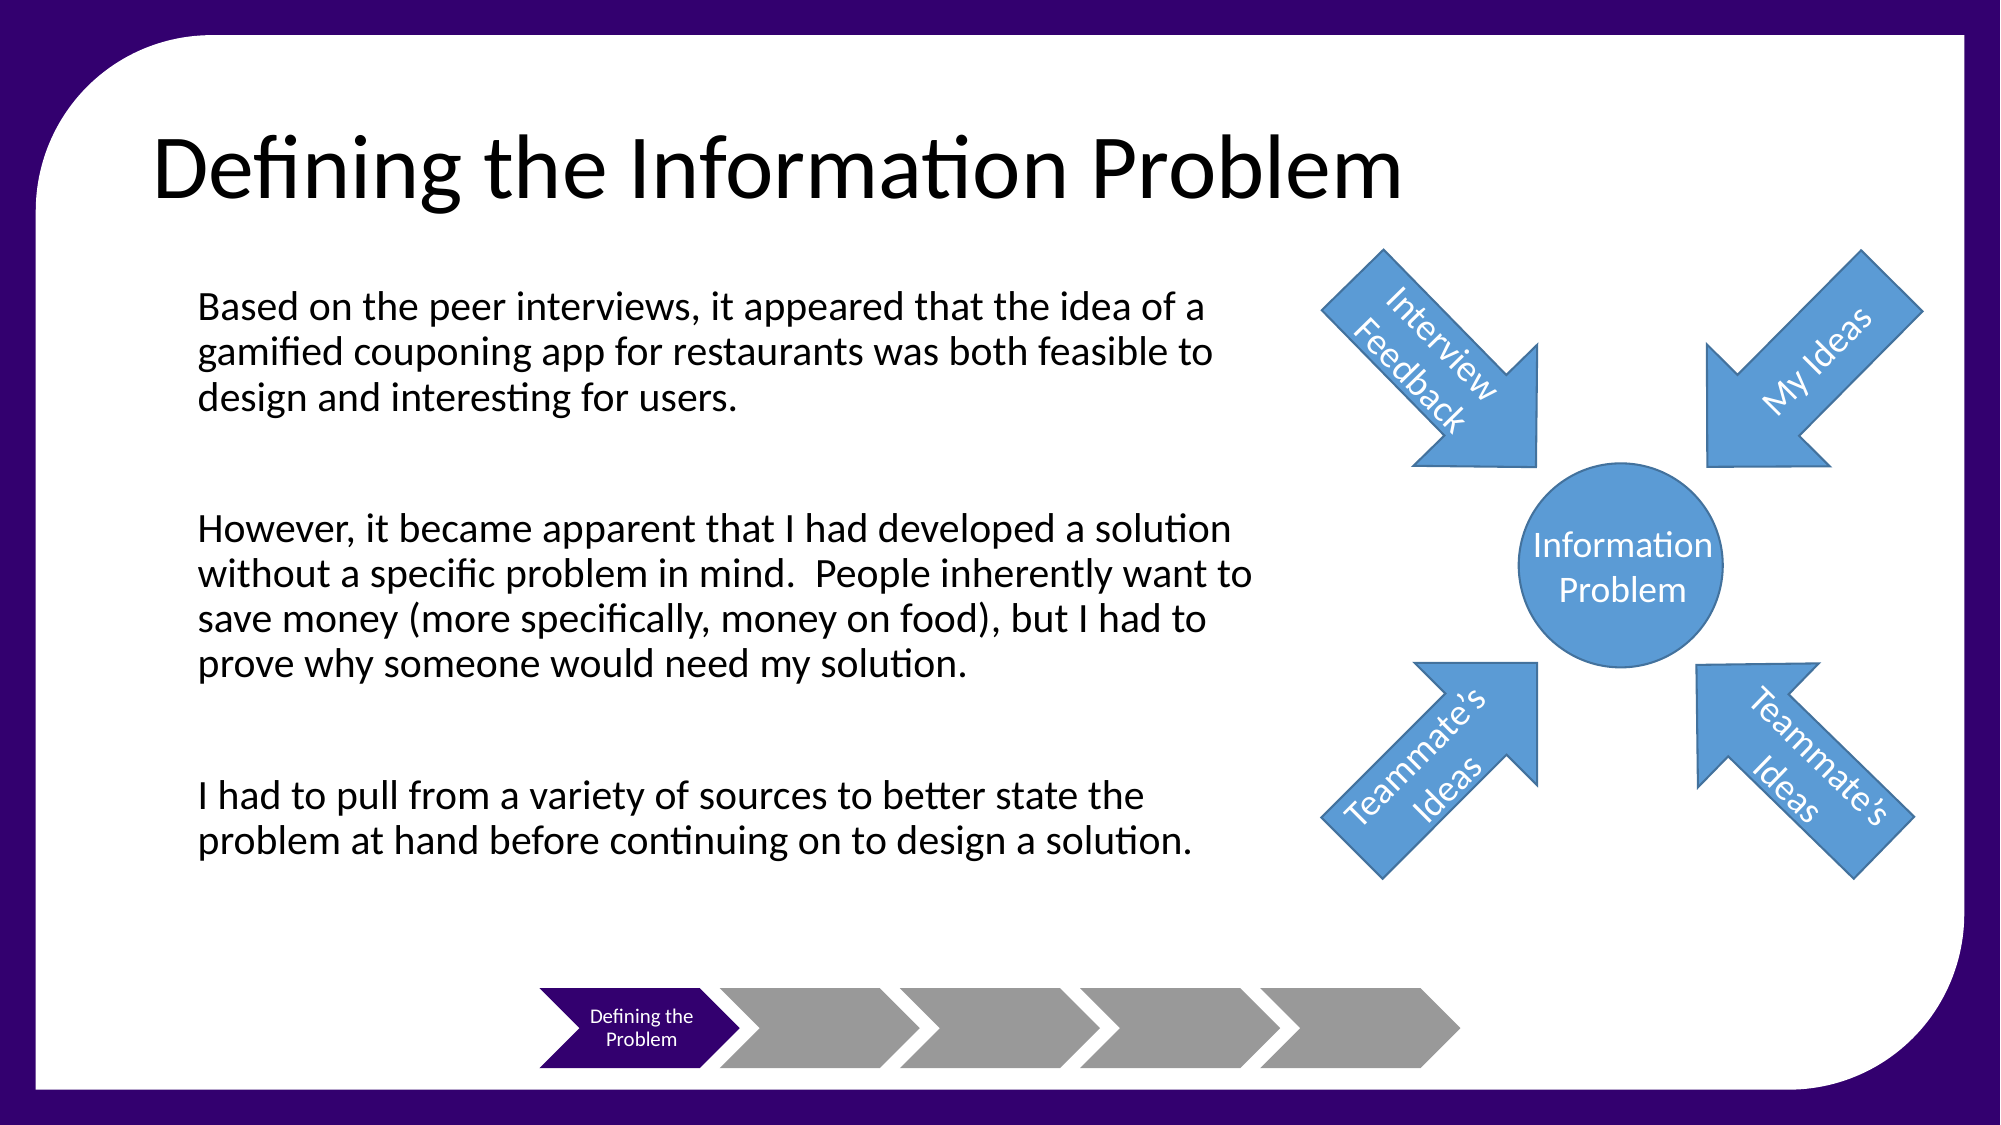

# Defining the Information Problem
Based on the peer interviews, it appeared that the idea of a gamified couponing app for restaurants was both feasible to design and interesting for users.

However, it became apparent that I had developed a solution without a specific problem in mind.  People inherently want to save money (more specifically, money on food), but I had to prove why someone would need my solution.

I had to pull from a variety of sources to better state the problem at hand before continuing on to design a solution.
Interview Feedback
My Ideas

Information Problem
Teammate’s Ideas
Teammate’s Ideas
Defining the Problem